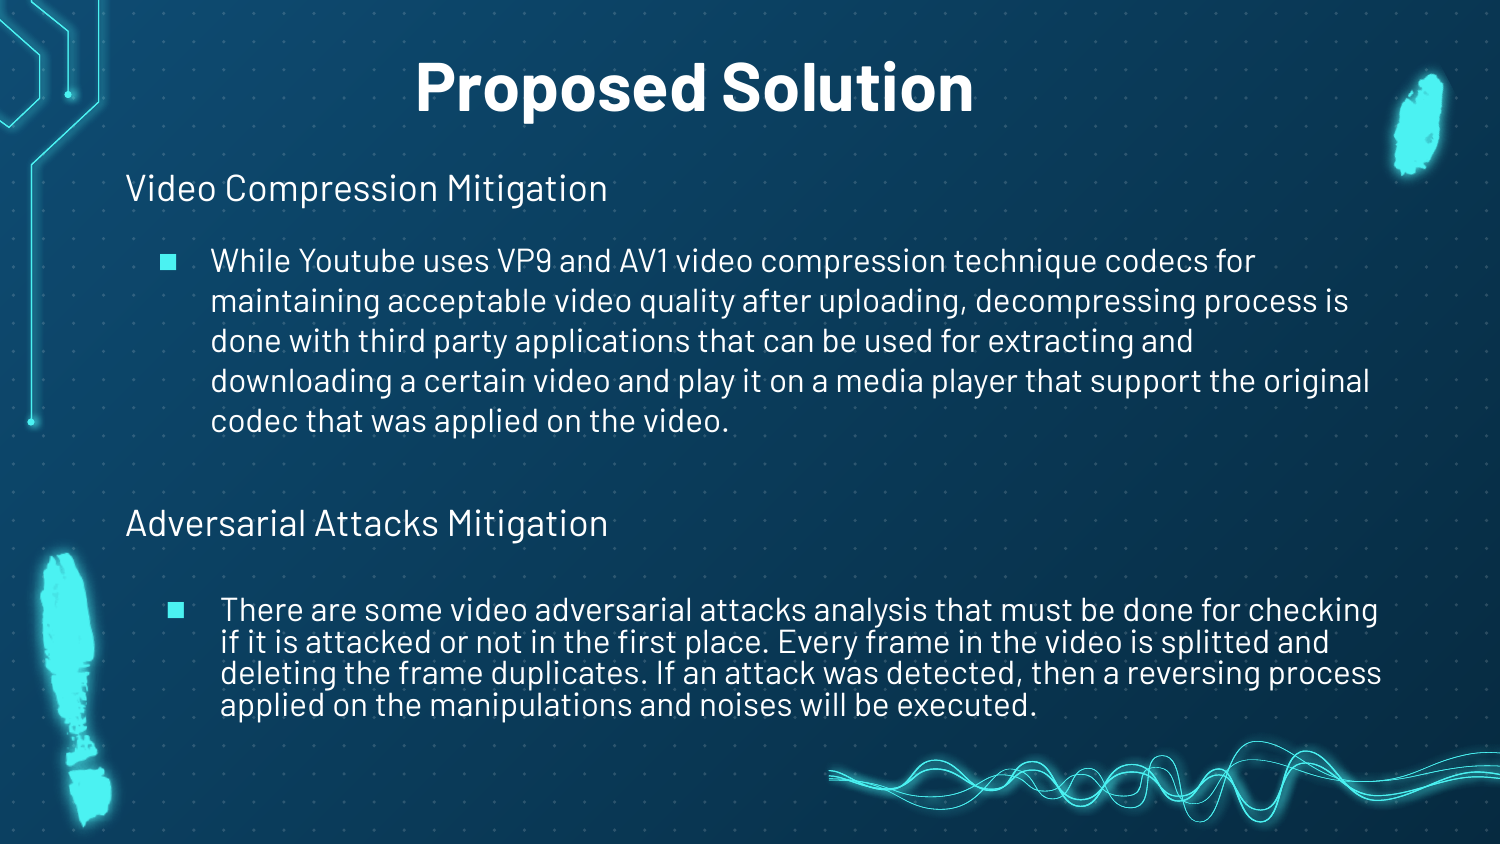

Proposed Solution
Video Compression Mitigation
While Youtube uses VP9 and AV1 video compression technique codecs for maintaining acceptable video quality after uploading, decompressing process is done with third party applications that can be used for extracting and downloading a certain video and play it on a media player that support the original codec that was applied on the video.

Adversarial Attacks Mitigation
There are some video adversarial attacks analysis that must be done for checking if it is attacked or not in the first place. Every frame in the video is splitted and deleting the frame duplicates. If an attack was detected, then a reversing process applied on the manipulations and noises will be executed.